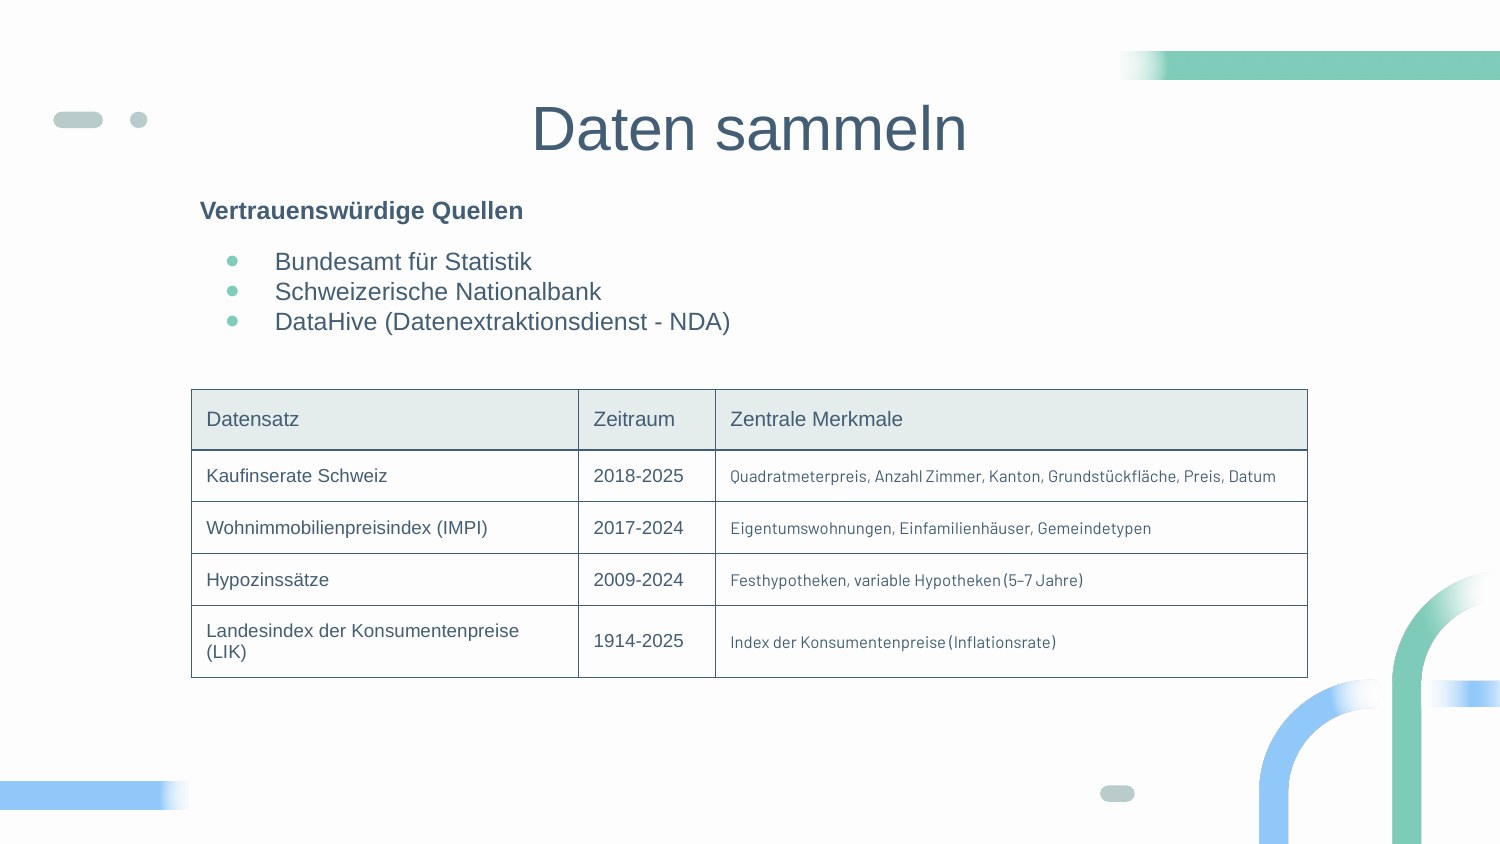

# Daten sammeln
Vertrauenswürdige Quellen
Bundesamt für Statistik
Schweizerische Nationalbank
DataHive (Datenextraktionsdienst - NDA)

| Datensatz | Zeitraum | Zentrale Merkmale |
| --- | --- | --- |
| Kaufinserate Schweiz | 2018-2025 | Quadratmeterpreis, Anzahl Zimmer, Kanton, Grundstückfläche, Preis, Datum |
| Wohnimmobilienpreisindex (IMPI) | 2017-2024 | Eigentumswohnungen, Einfamilienhäuser, Gemeindetypen |
| Hypozinssätze | 2009-2024 | Festhypotheken, variable Hypotheken (5–7 Jahre) |
| Landesindex der Konsumentenpreise (LIK) | 1914-2025 | Index der Konsumentenpreise (Inflationsrate) |